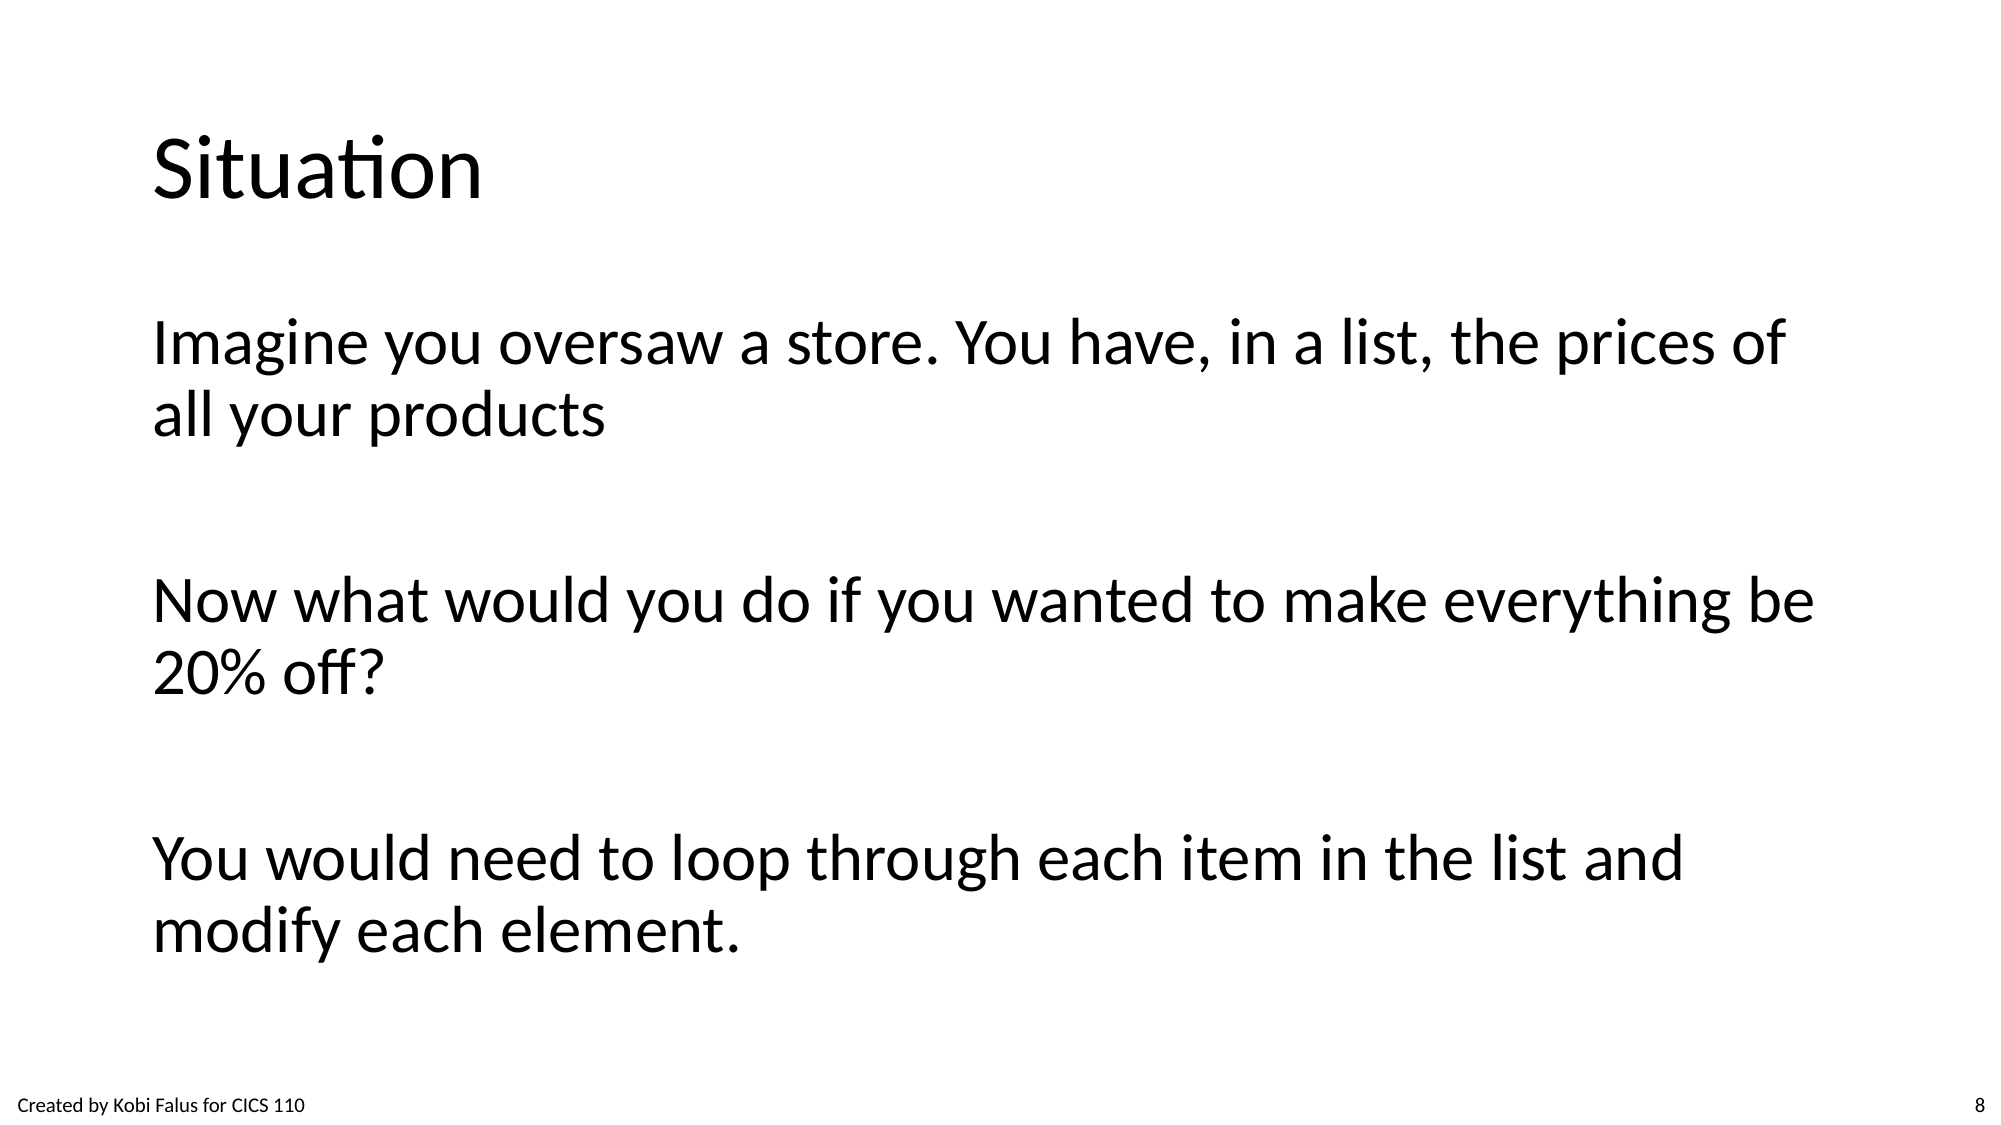

# Situation
Imagine you oversaw a store. You have, in a list, the prices of all your products

Now what would you do if you wanted to make everything be 20% off?

You would need to loop through each item in the list and modify each element.